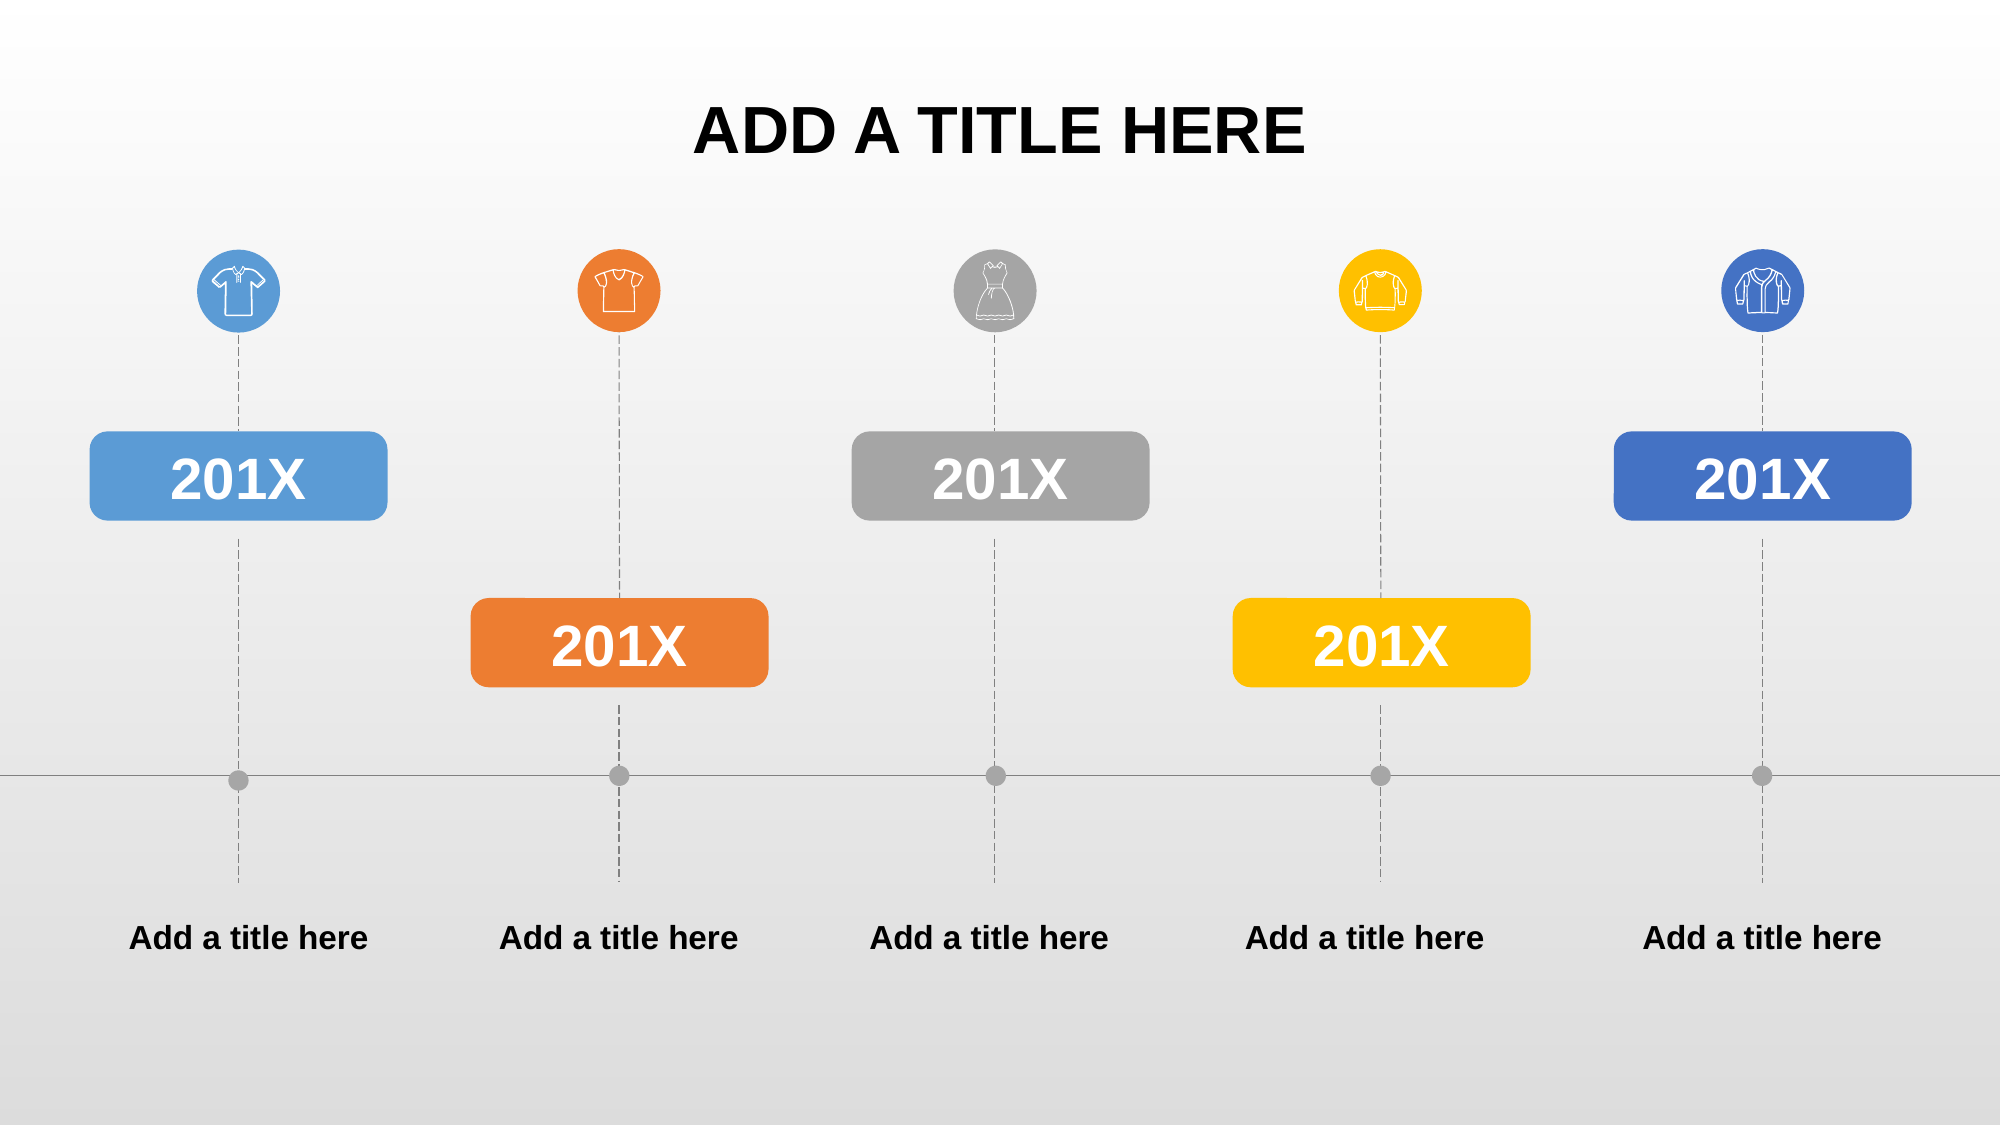

ADD A TITLE HERE

201X
201X
201X
201X
201X

Add a title here
Add a title here
Add a title here
Add a title here
Add a title here